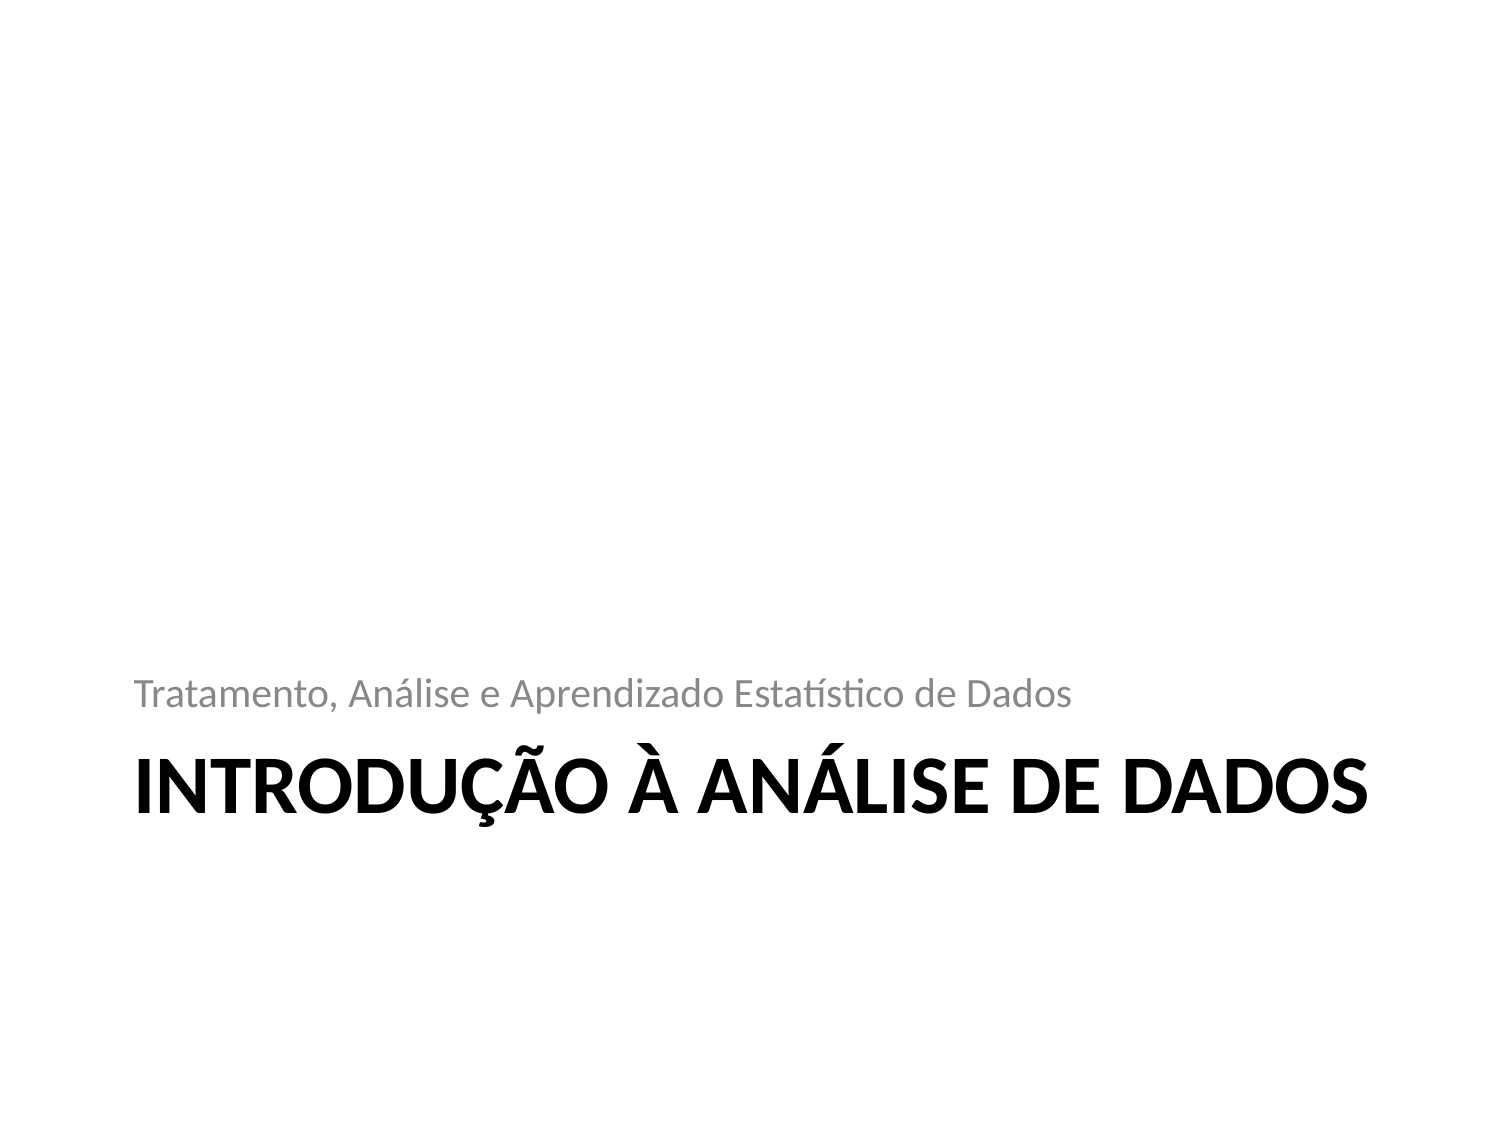

Tratamento, Análise e Aprendizado Estatístico de Dados
# INTRODUÇÃO À ANÁLISE DE DADOS